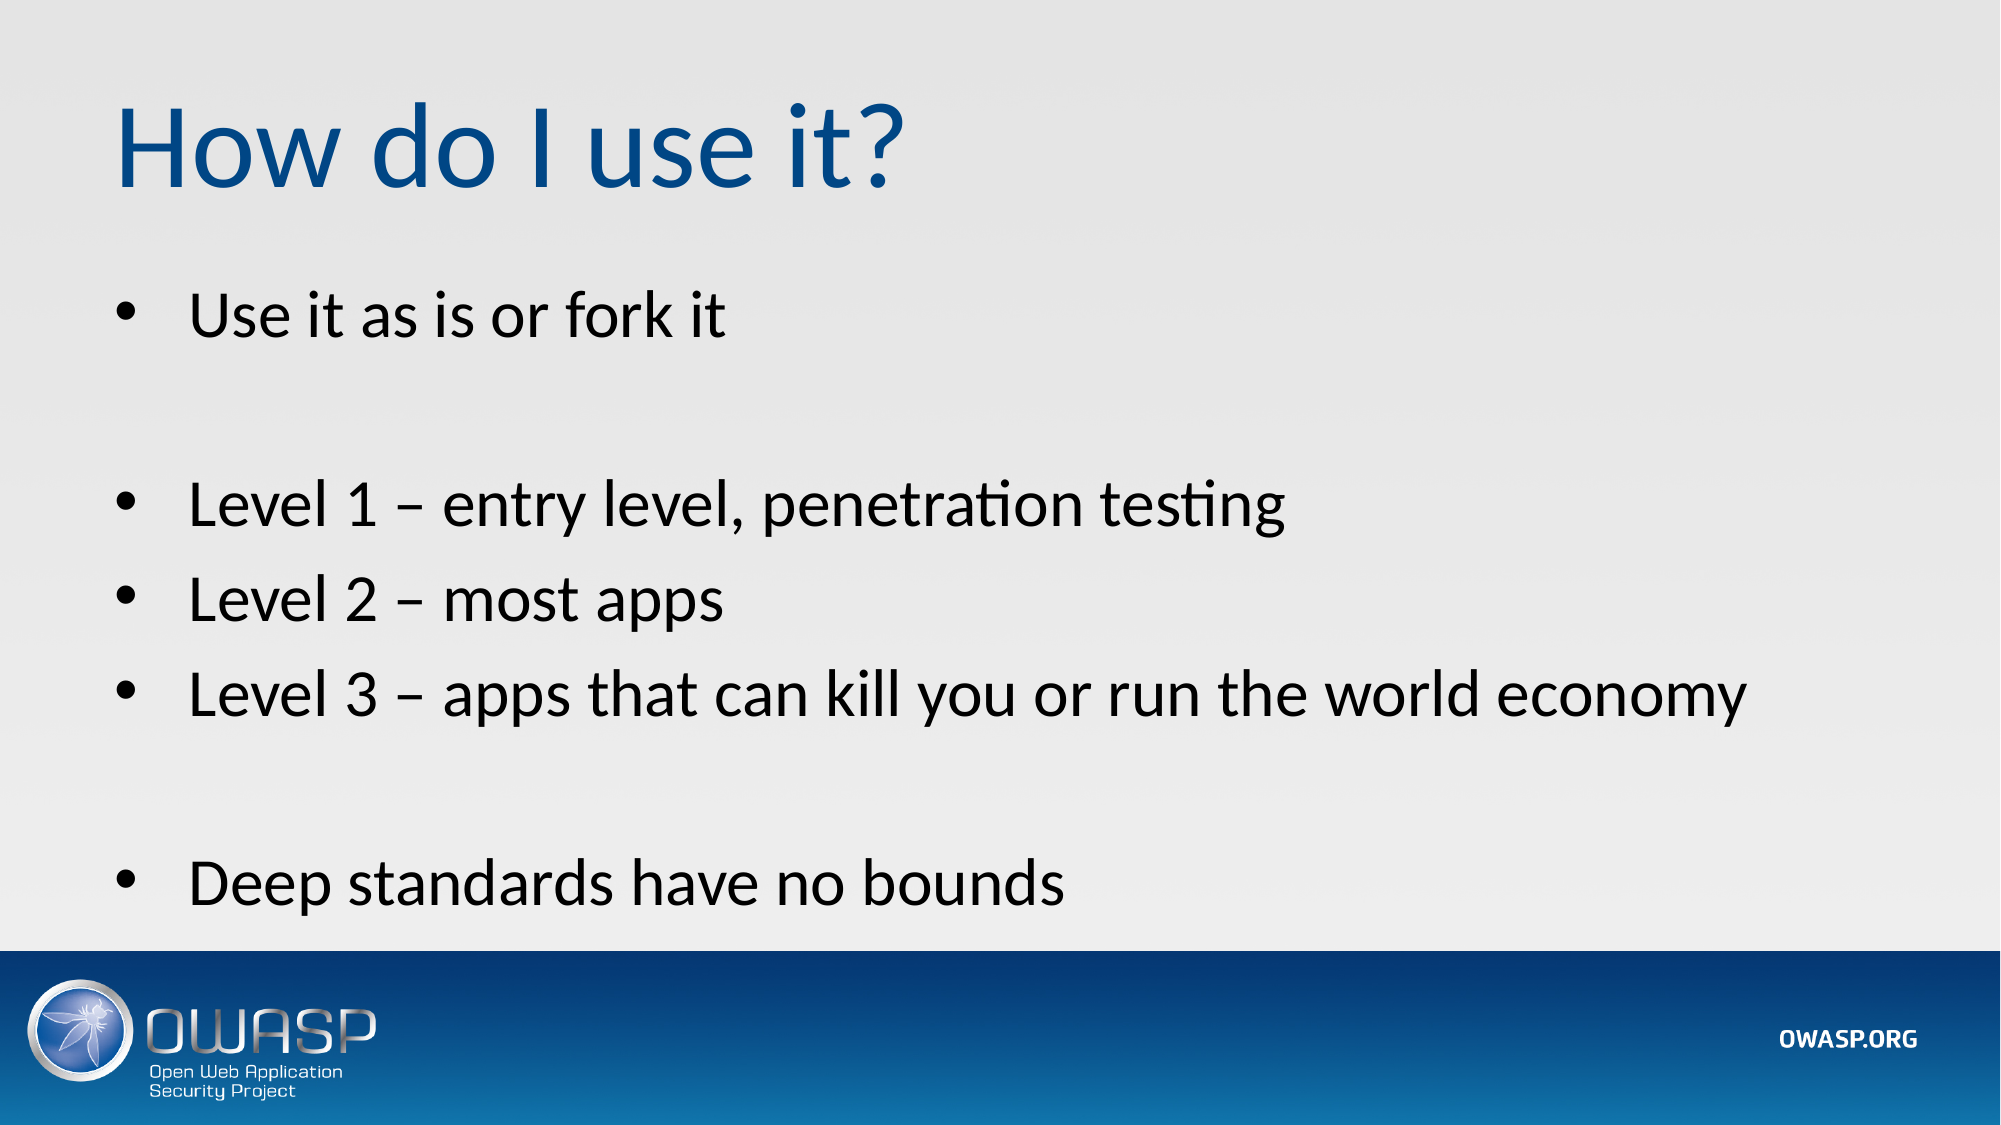

# How do I use it?
Use it as is or fork it

Level 1 – entry level, penetration testing
Level 2 – most apps
Level 3 – apps that can kill you or run the world economy

Deep standards have no bounds